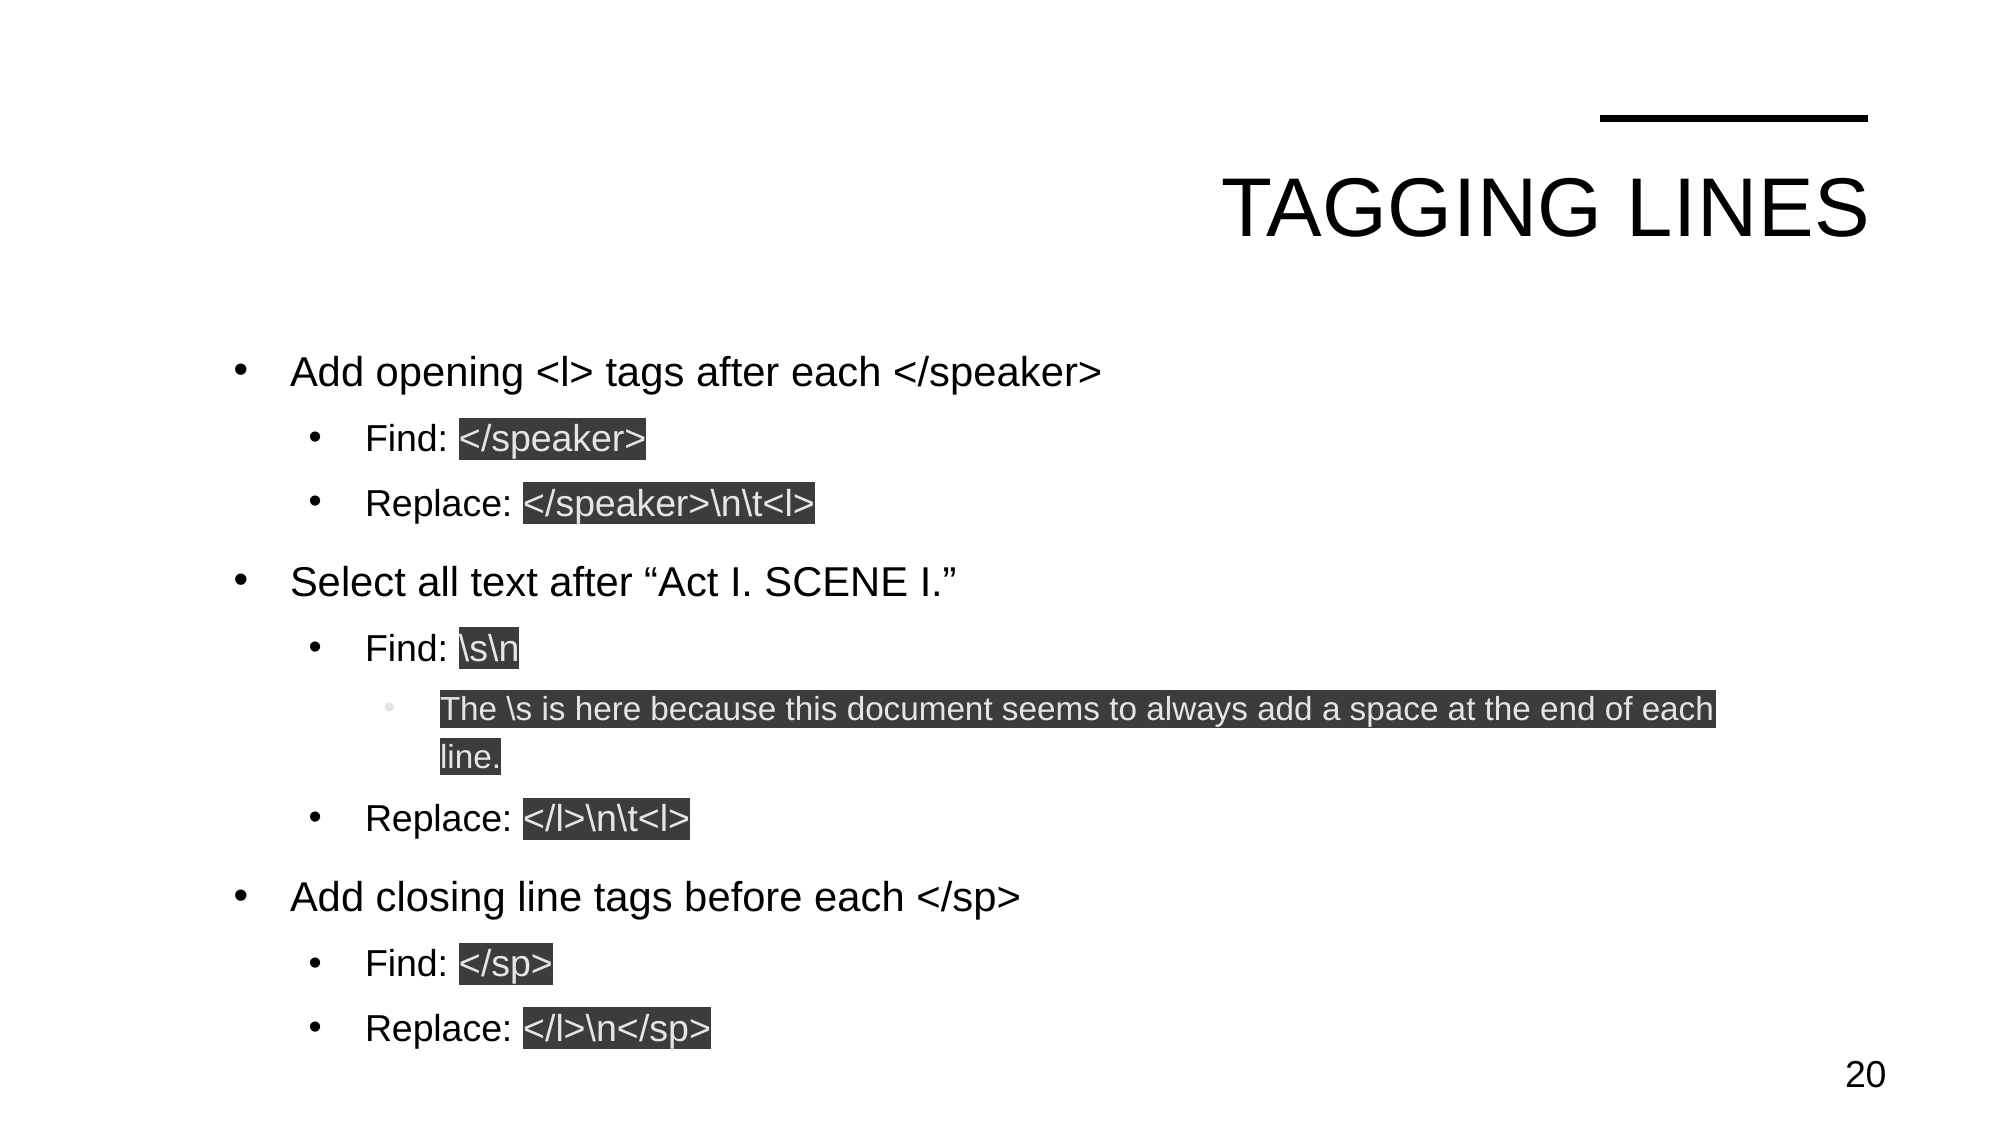

# Tagging Lines
Add opening <l> tags after each </speaker>
Find: </speaker>
Replace: </speaker>\n\t<l>
Select all text after “Act I. SCENE I.”
Find: \s\n
The \s is here because this document seems to always add a space at the end of each line.
Replace: </l>\n\t<l>
Add closing line tags before each </sp>
Find: </sp>
Replace: </l>\n</sp>

20